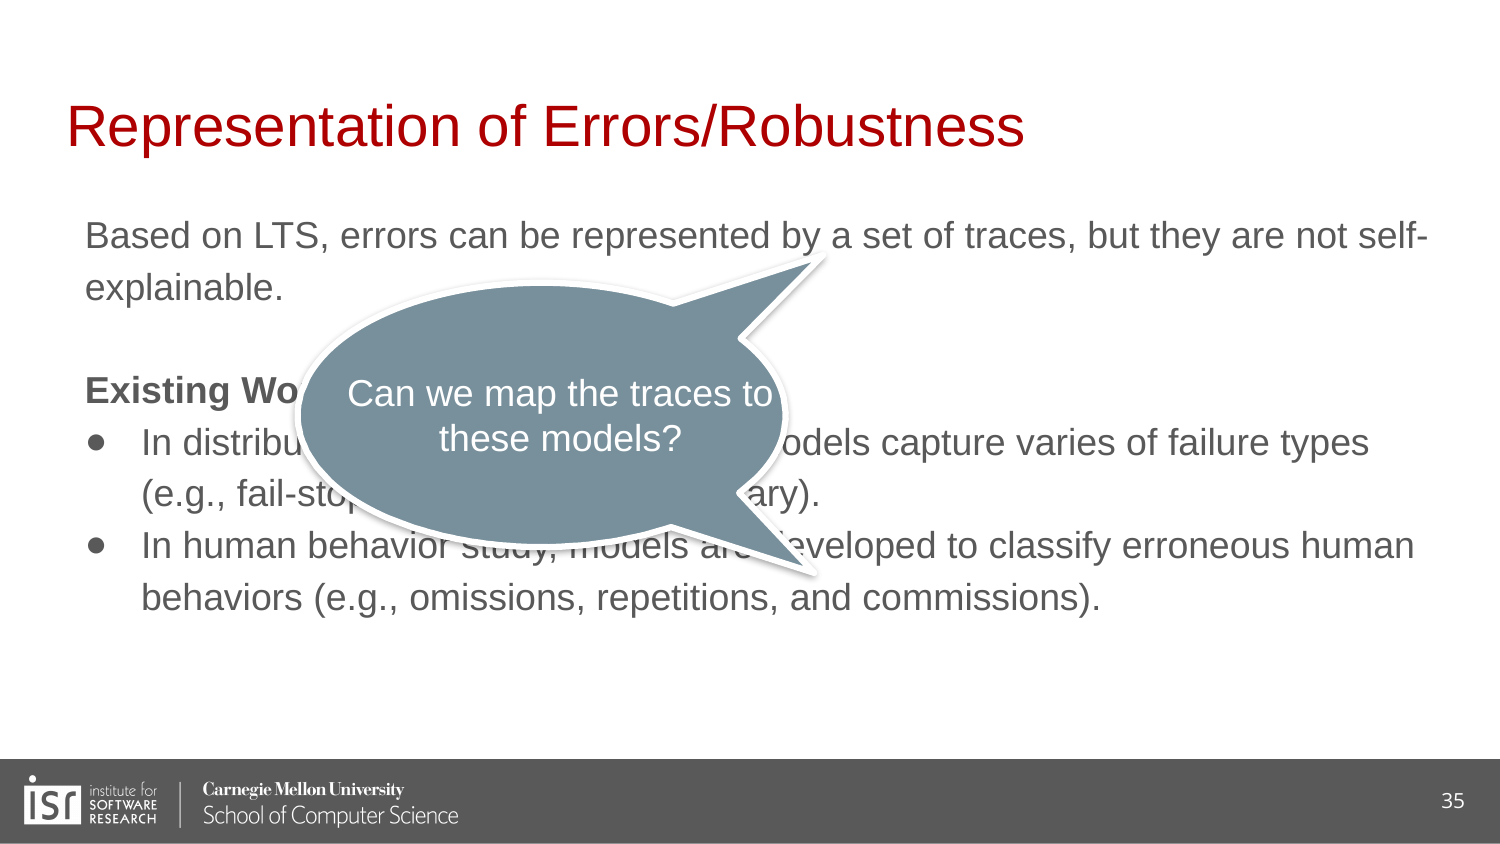

# Representation of Errors/Robustness
Based on LTS, errors can be represented by a set of traces, but they are not self-explainable.

Existing Work:
In distributed systems, different fault models capture varies of failure types (e.g., fail-stop, fail-silent, or fail-arbitrary).
In human behavior study, models are developed to classify erroneous human behaviors (e.g., omissions, repetitions, and commissions).
Can we map the traces to these models?
35